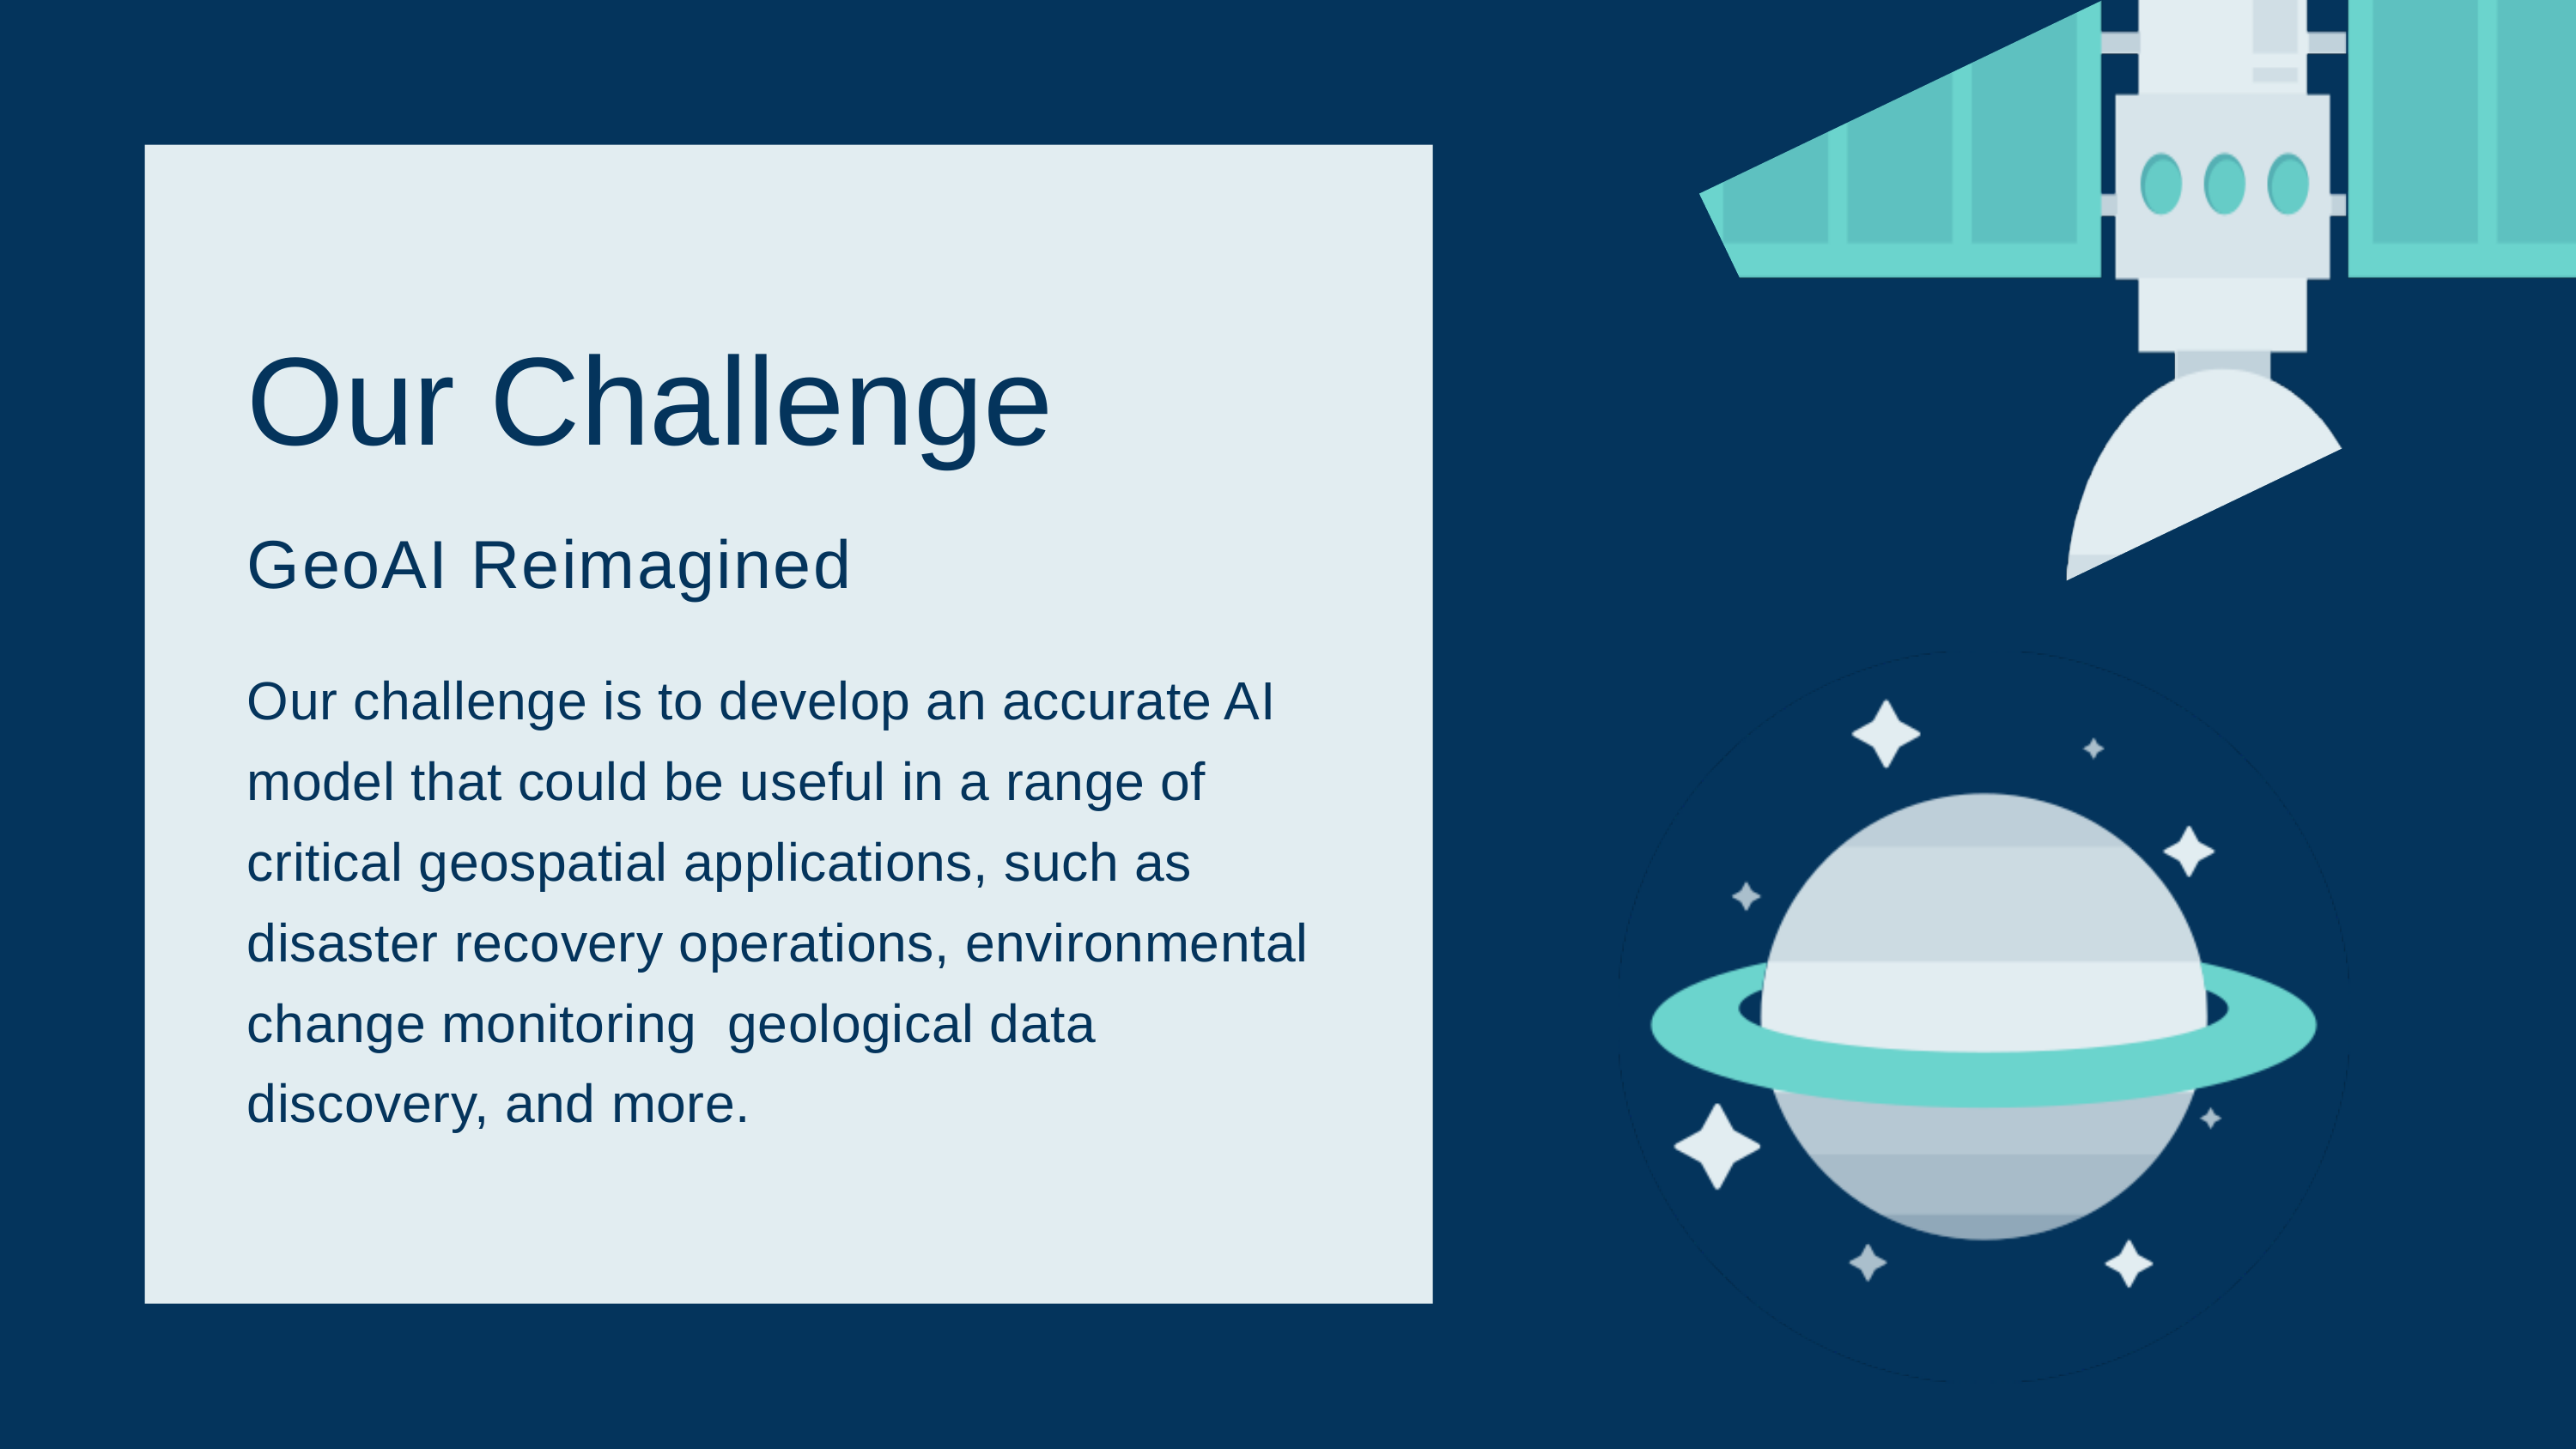

Our Challenge
GeoAI Reimagined
Our challenge is to develop an accurate AI model that could be useful in a range of critical geospatial applications, such as disaster recovery operations, environmental change monitoring  geological data discovery, and more.